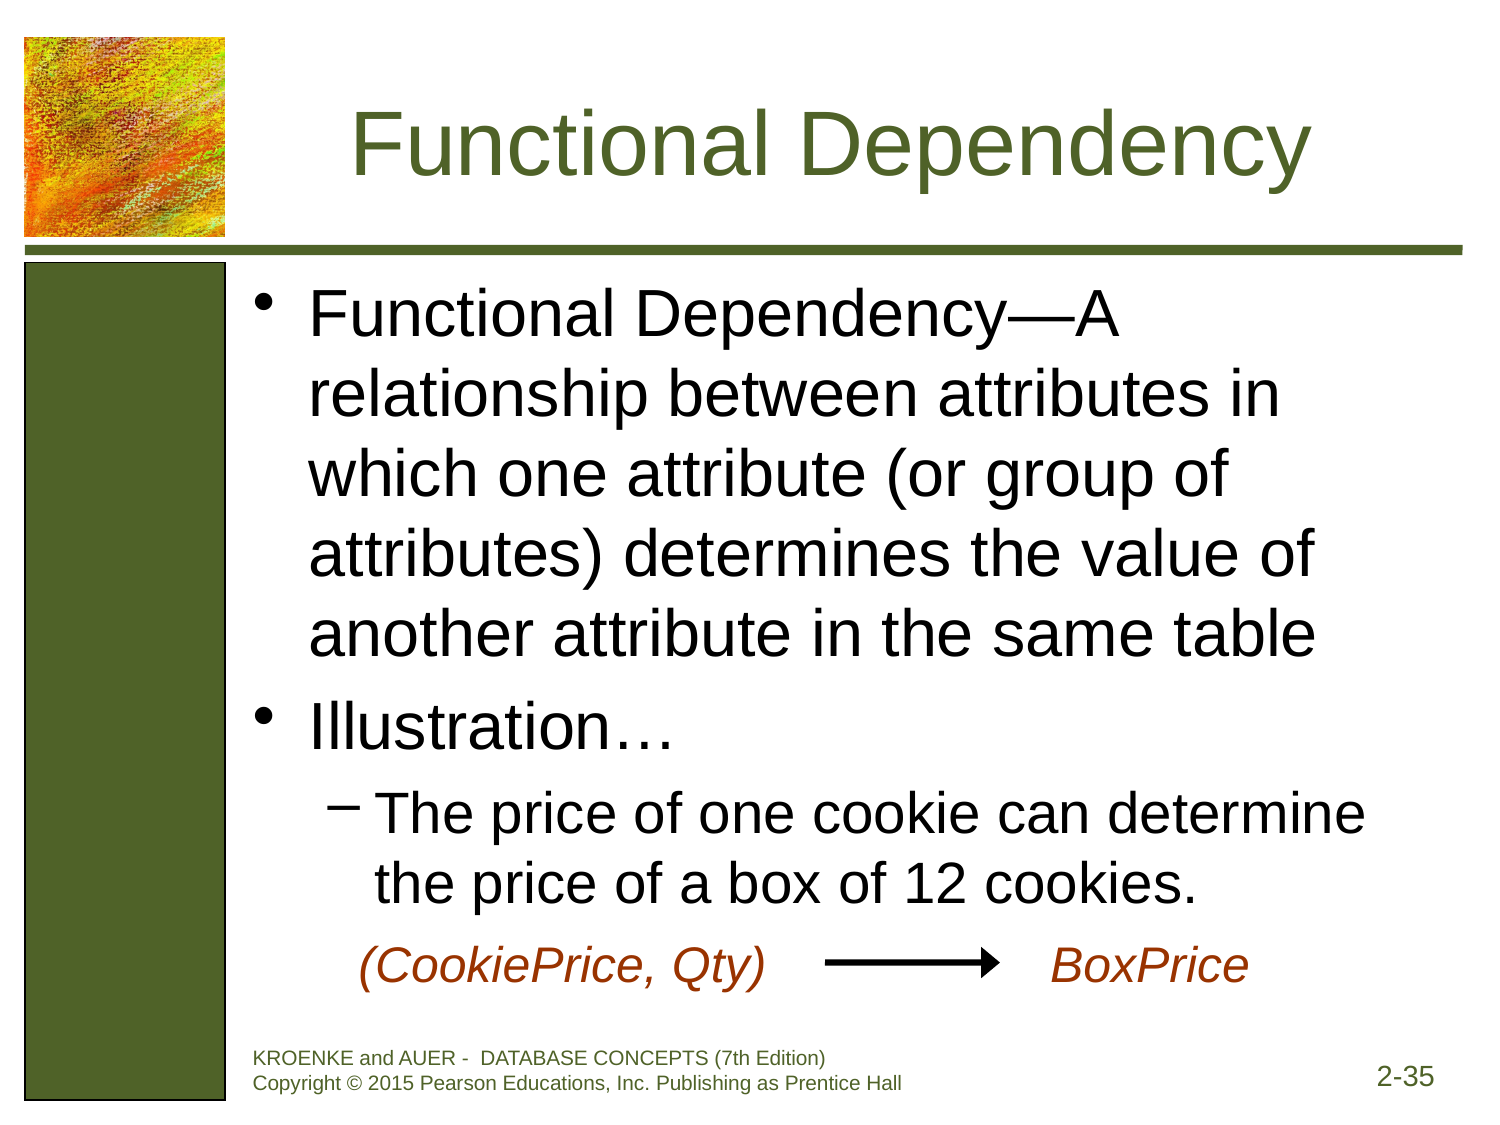

# Functional Dependency
Functional Dependency—A relationship between attributes in which one attribute (or group of attributes) determines the value of another attribute in the same table
Illustration…
The price of one cookie can determine the price of a box of 12 cookies.

(CookiePrice, Qty)
BoxPrice

KROENKE and AUER -  DATABASE CONCEPTS (7th Edition)                                    Copyright © 2015 Pearson Educations, Inc. Publishing as Prentice Hall
2-35